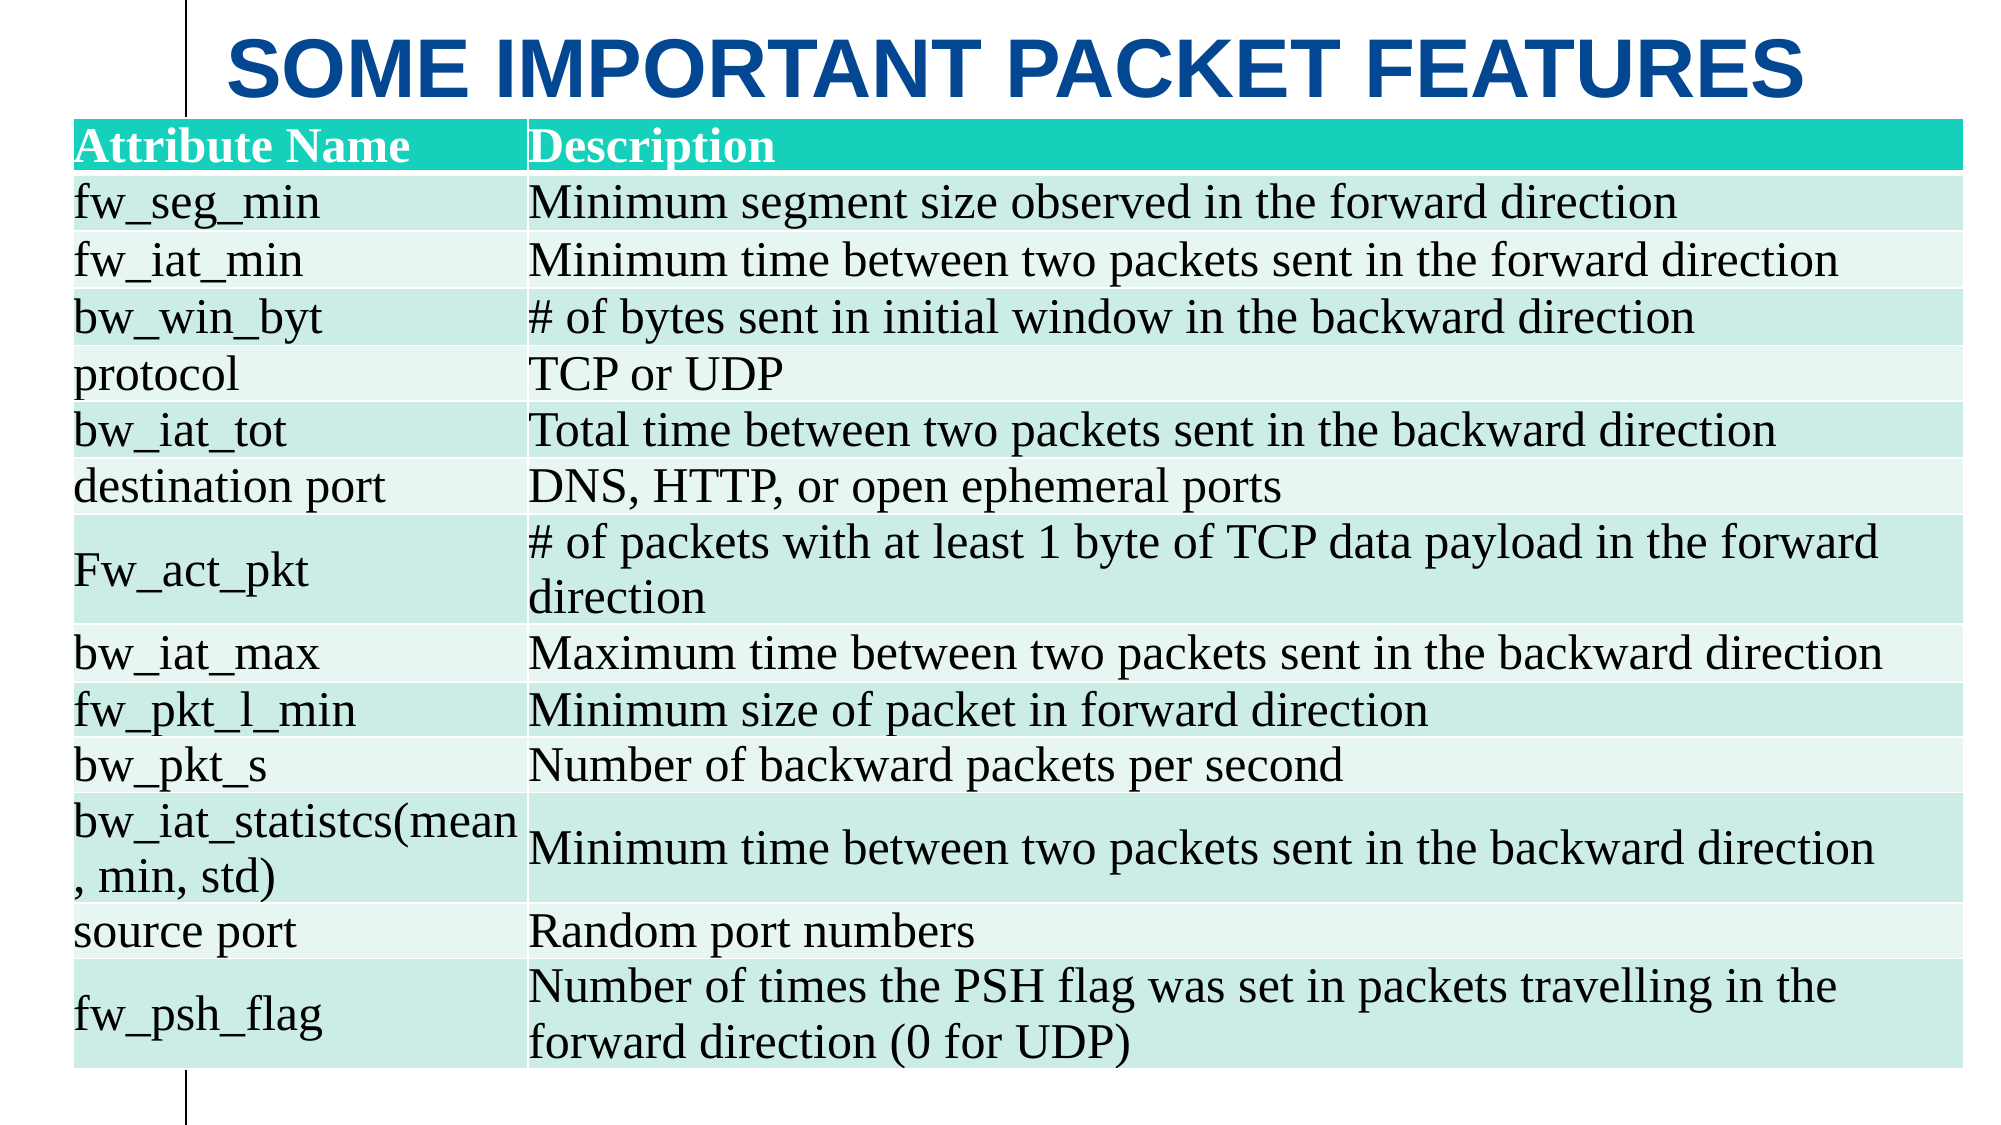

Some Important Packet features
| Attribute Name | Description |
| --- | --- |
| fw\_seg\_min | Minimum segment size observed in the forward direction |
| fw\_iat\_min | Minimum time between two packets sent in the forward direction |
| bw\_win\_byt | # of bytes sent in initial window in the backward direction |
| protocol | TCP or UDP |
| bw\_iat\_tot | Total time between two packets sent in the backward direction |
| destination port | DNS, HTTP, or open ephemeral ports |
| Fw\_act\_pkt | # of packets with at least 1 byte of TCP data payload in the forward direction |
| bw\_iat\_max | Maximum time between two packets sent in the backward direction |
| fw\_pkt\_l\_min | Minimum size of packet in forward direction |
| bw\_pkt\_s | Number of backward packets per second |
| bw\_iat\_statistcs(mean, min, std) | Minimum time between two packets sent in the backward direction |
| source port | Random port numbers |
| fw\_psh\_flag | Number of times the PSH flag was set in packets travelling in the forward direction (0 for UDP) |